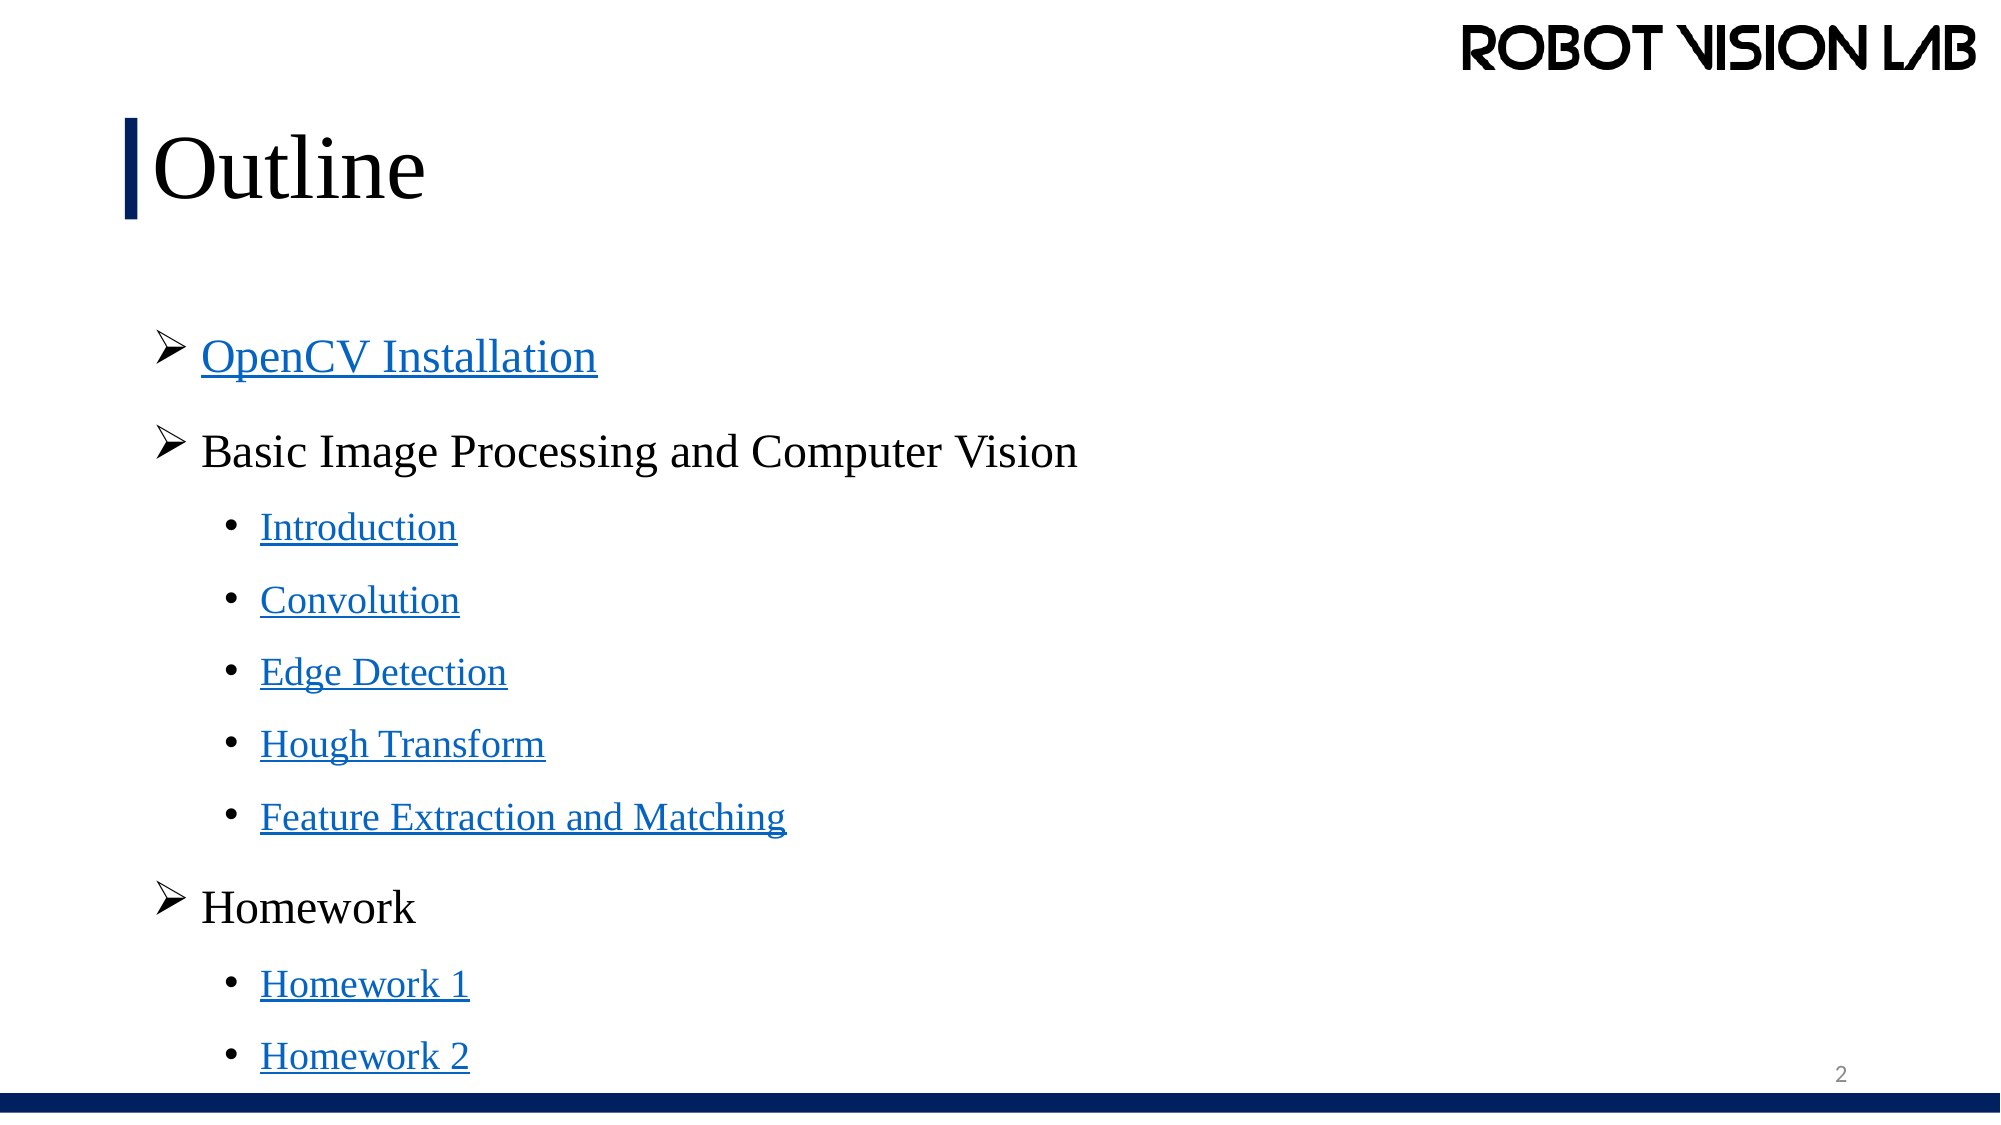

# Outline
 OpenCV Installation
 Basic Image Processing and Computer Vision
Introduction
Convolution
Edge Detection
Hough Transform
Feature Extraction and Matching
 Homework
Homework 1
Homework 2

2